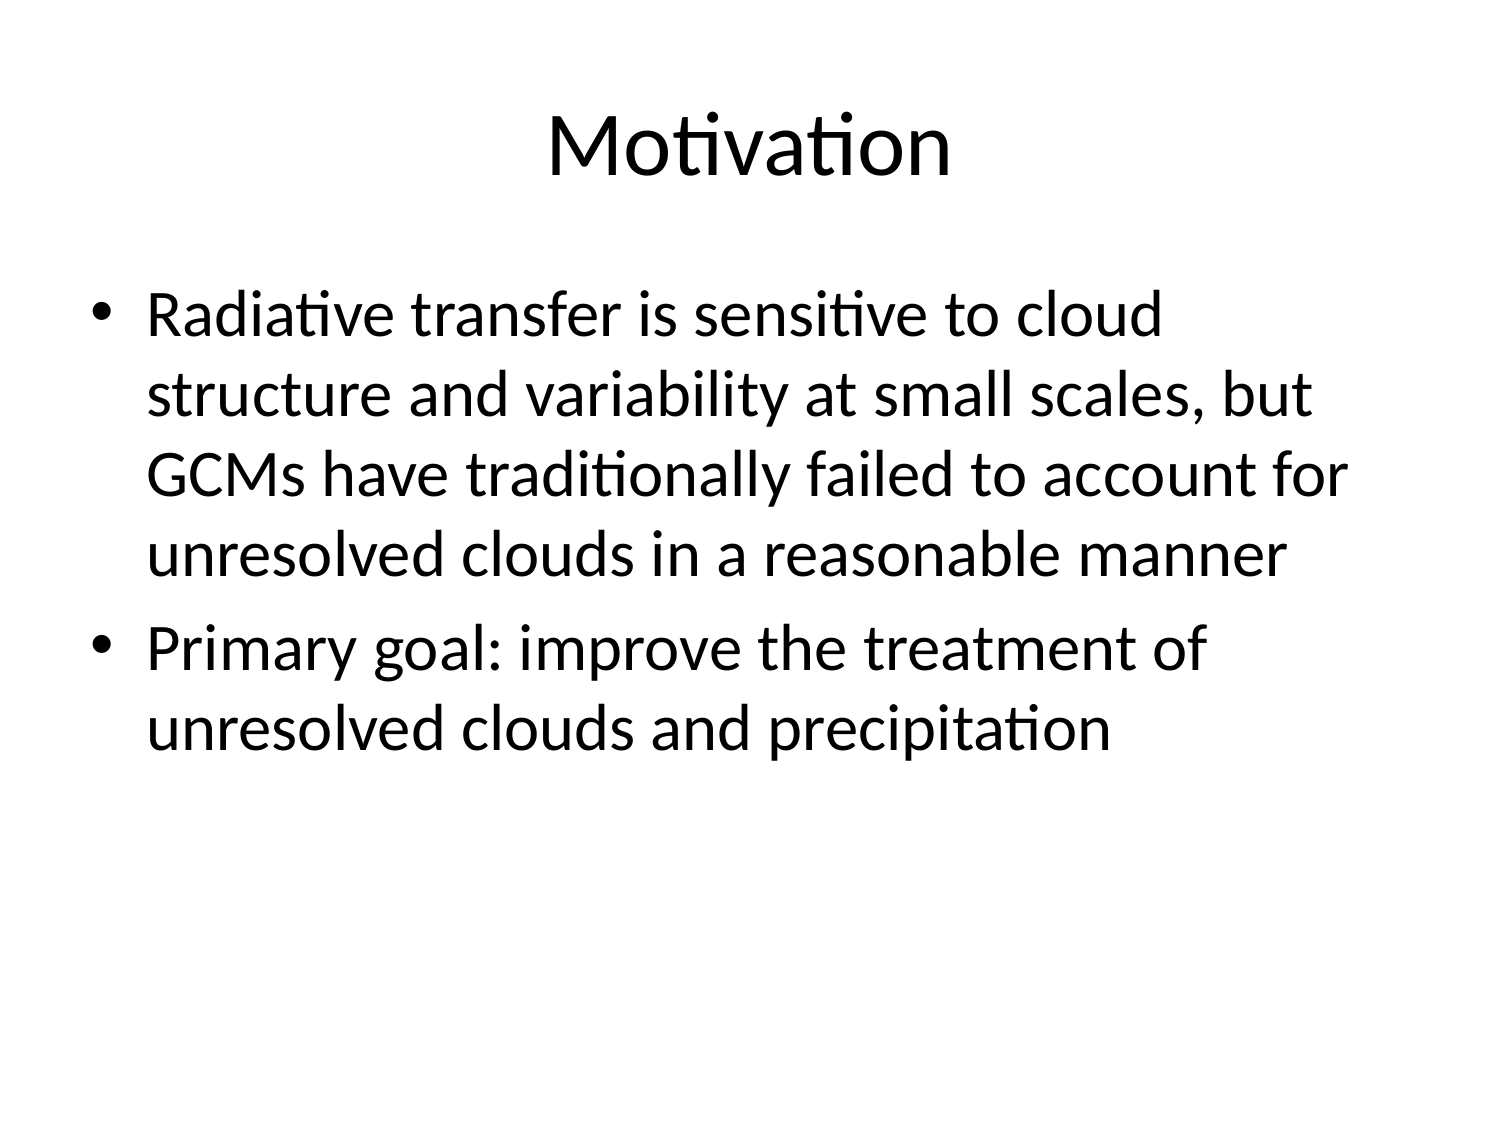

# Motivation
Radiative transfer is sensitive to cloud structure and variability at small scales, but GCMs have traditionally failed to account for unresolved clouds in a reasonable manner
Primary goal: improve the treatment of unresolved clouds and precipitation